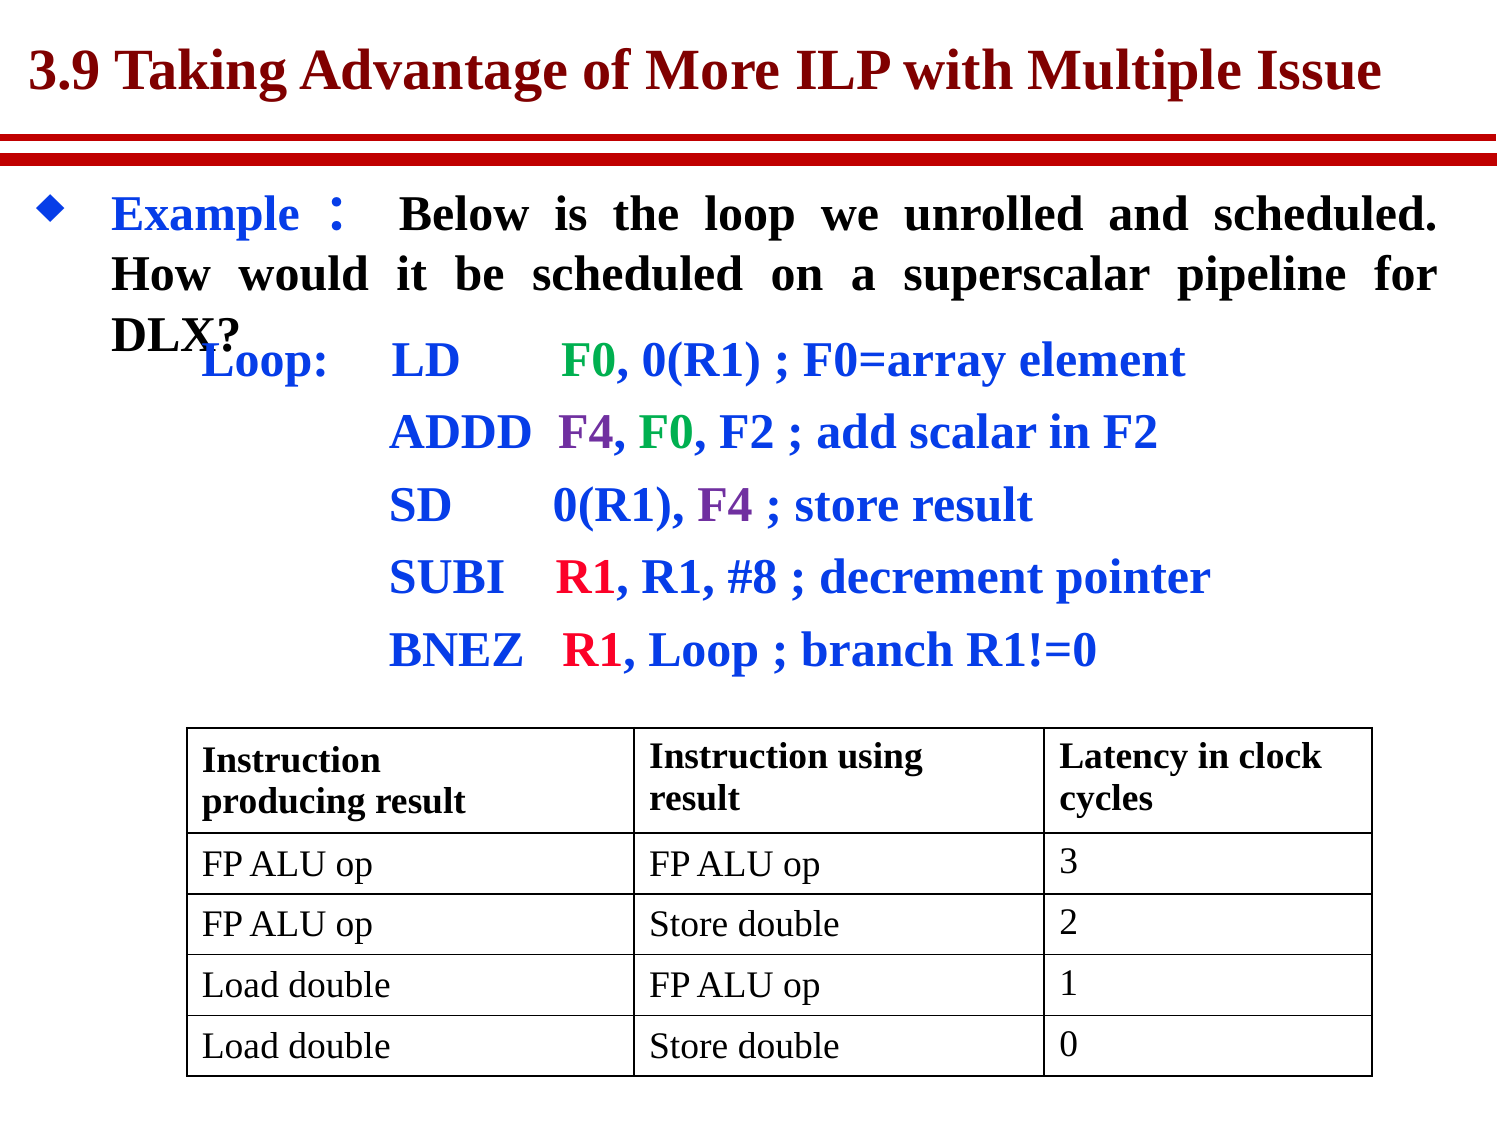

# 3.9 Taking Advantage of More ILP with Multiple Issue
Example：Below is the loop we unrolled and scheduled. How would it be scheduled on a superscalar pipeline for DLX?
Loop:     LD        F0, 0(R1) ; F0=array element
               ADDD  F4, F0, F2 ; add scalar in F2
               SD        0(R1), F4 ; store result
               SUBI    R1, R1, #8 ; decrement pointer
               BNEZ   R1, Loop ; branch R1!=0
| Instruction producing result | Instruction using result | Latency in clock cycles |
| --- | --- | --- |
| FP ALU op | FP ALU op | 3 |
| FP ALU op | Store double | 2 |
| Load double | FP ALU op | 1 |
| Load double | Store double | 0 |